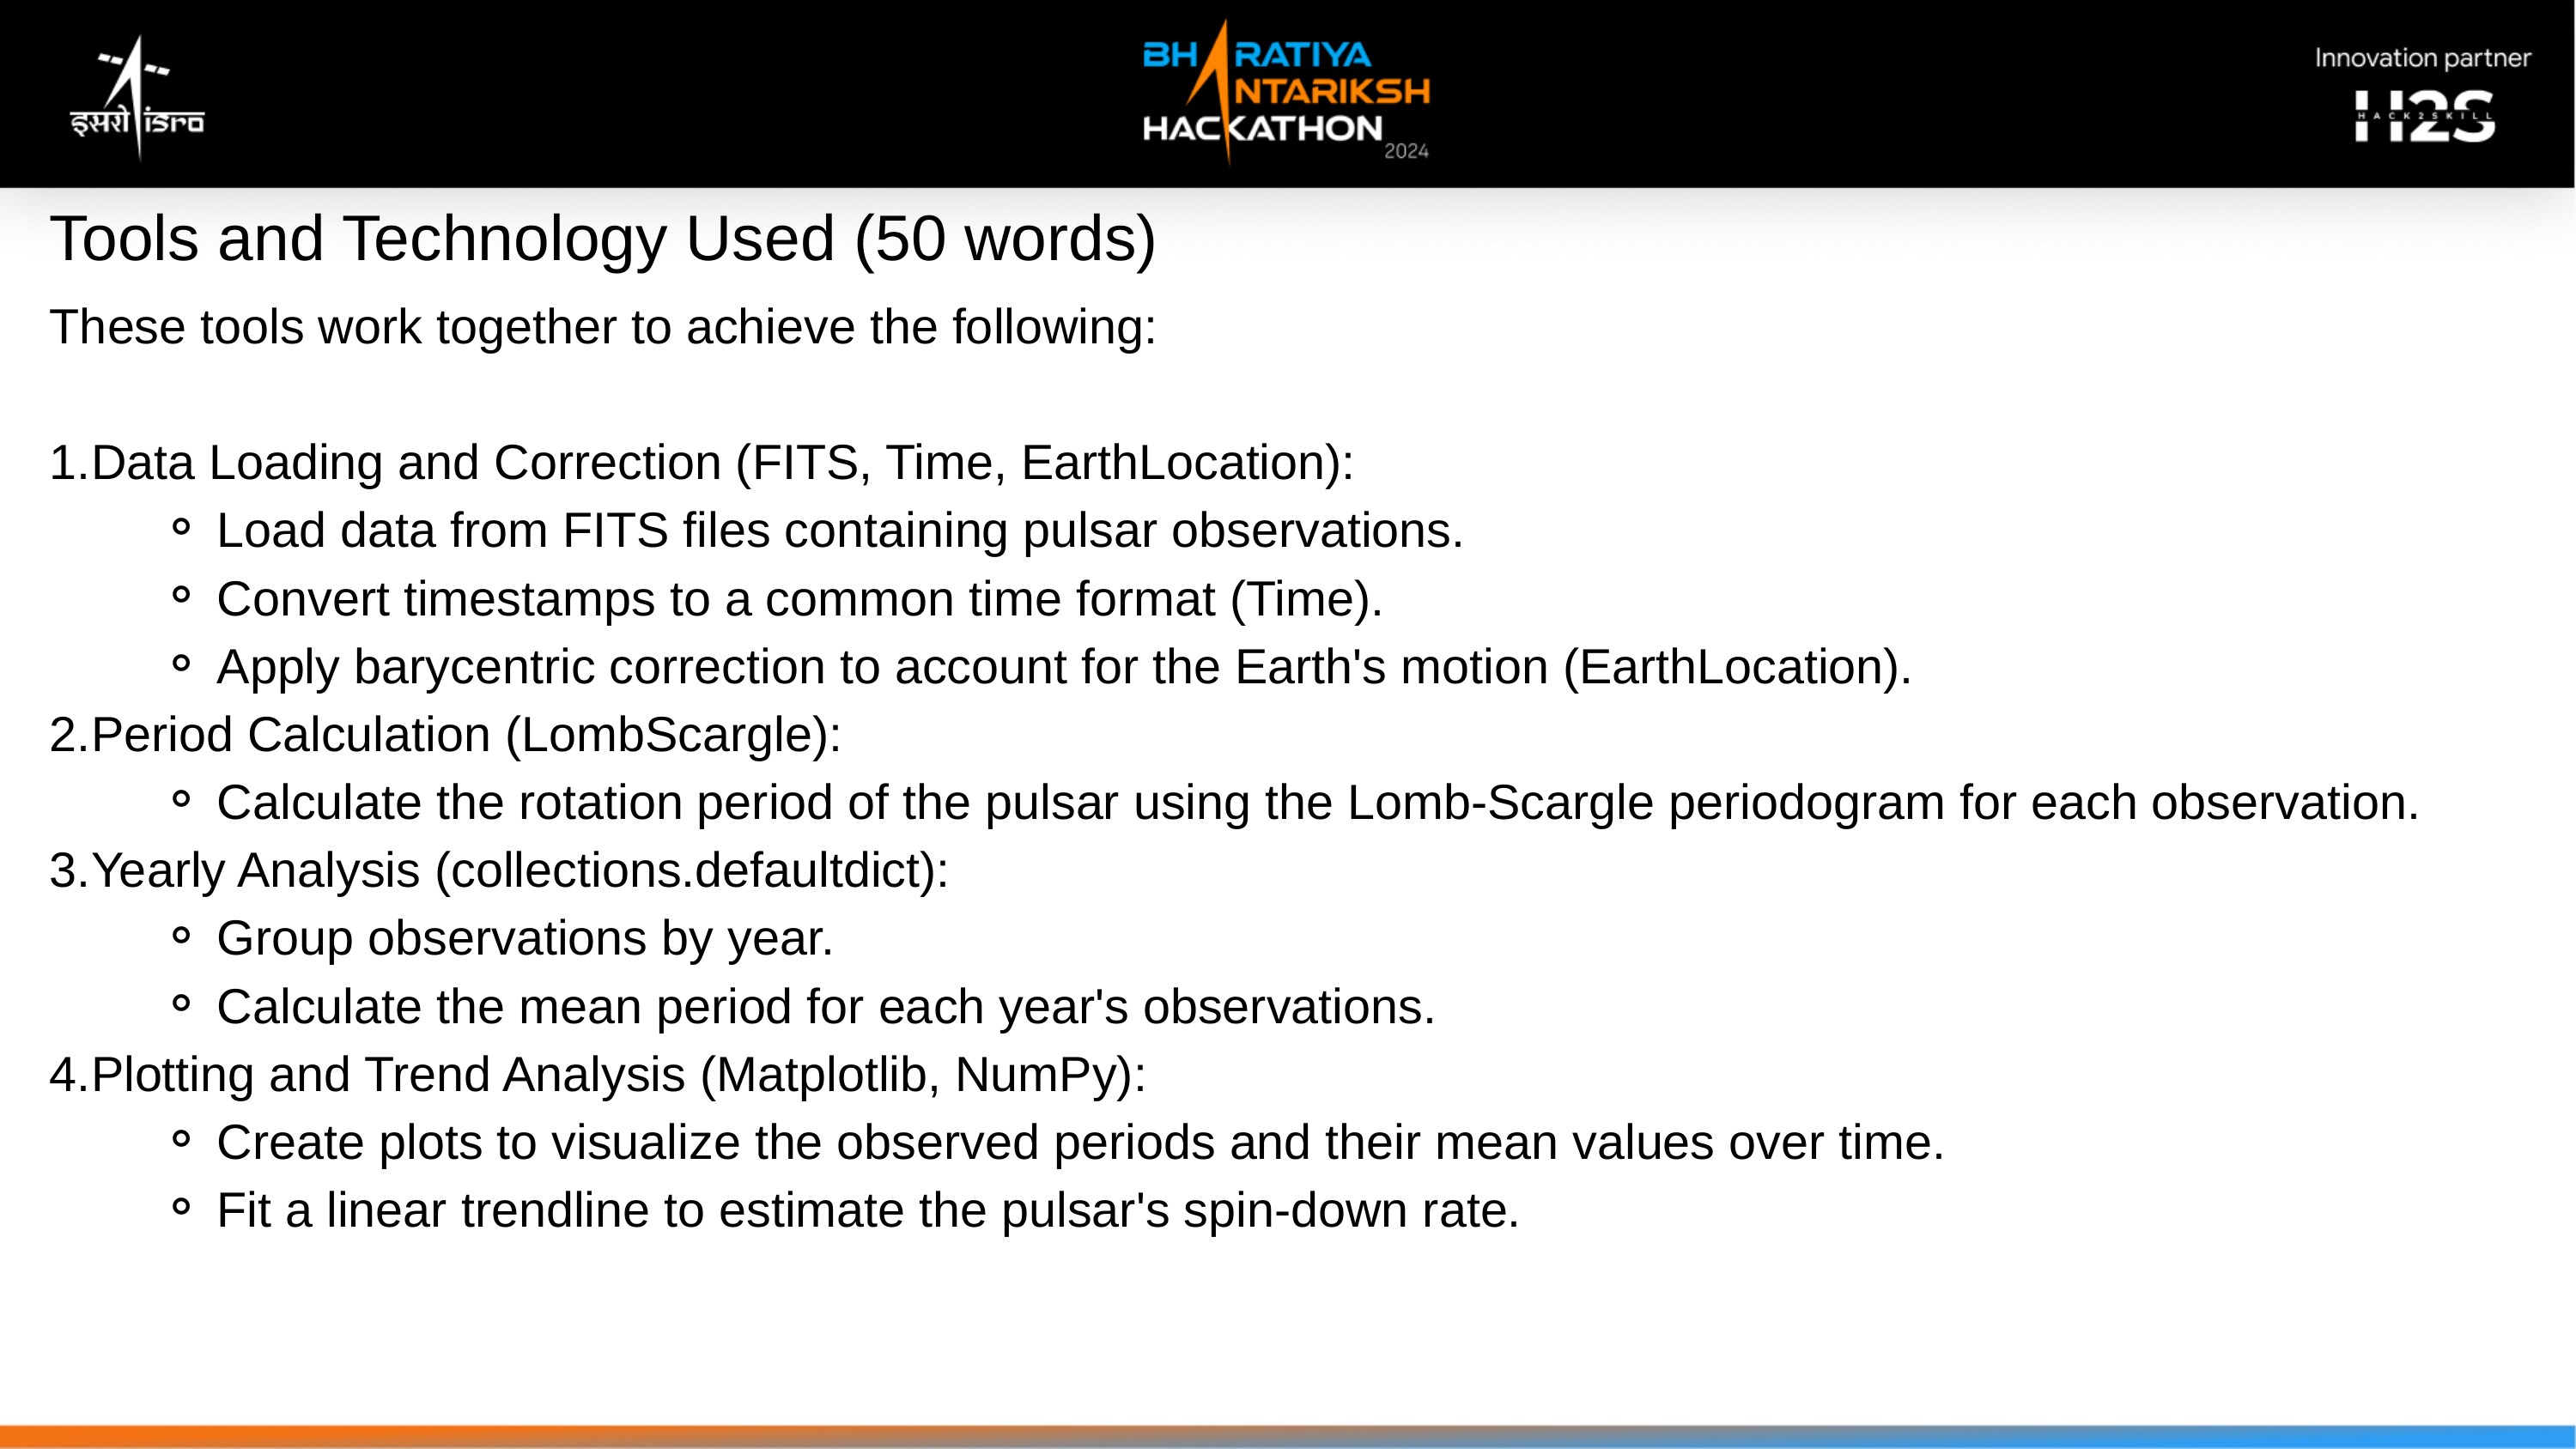

Tools and Technology Used (50 words)
These tools work together to achieve the following:

1.Data Loading and Correction (FITS, Time, EarthLocation):
Load data from FITS files containing pulsar observations.
Convert timestamps to a common time format (Time).
Apply barycentric correction to account for the Earth's motion (EarthLocation).
2.Period Calculation (LombScargle):
Calculate the rotation period of the pulsar using the Lomb-Scargle periodogram for each observation.
3.Yearly Analysis (collections.defaultdict):
Group observations by year.
Calculate the mean period for each year's observations.
4.Plotting and Trend Analysis (Matplotlib, NumPy):
Create plots to visualize the observed periods and their mean values over time.
Fit a linear trendline to estimate the pulsar's spin-down rate.